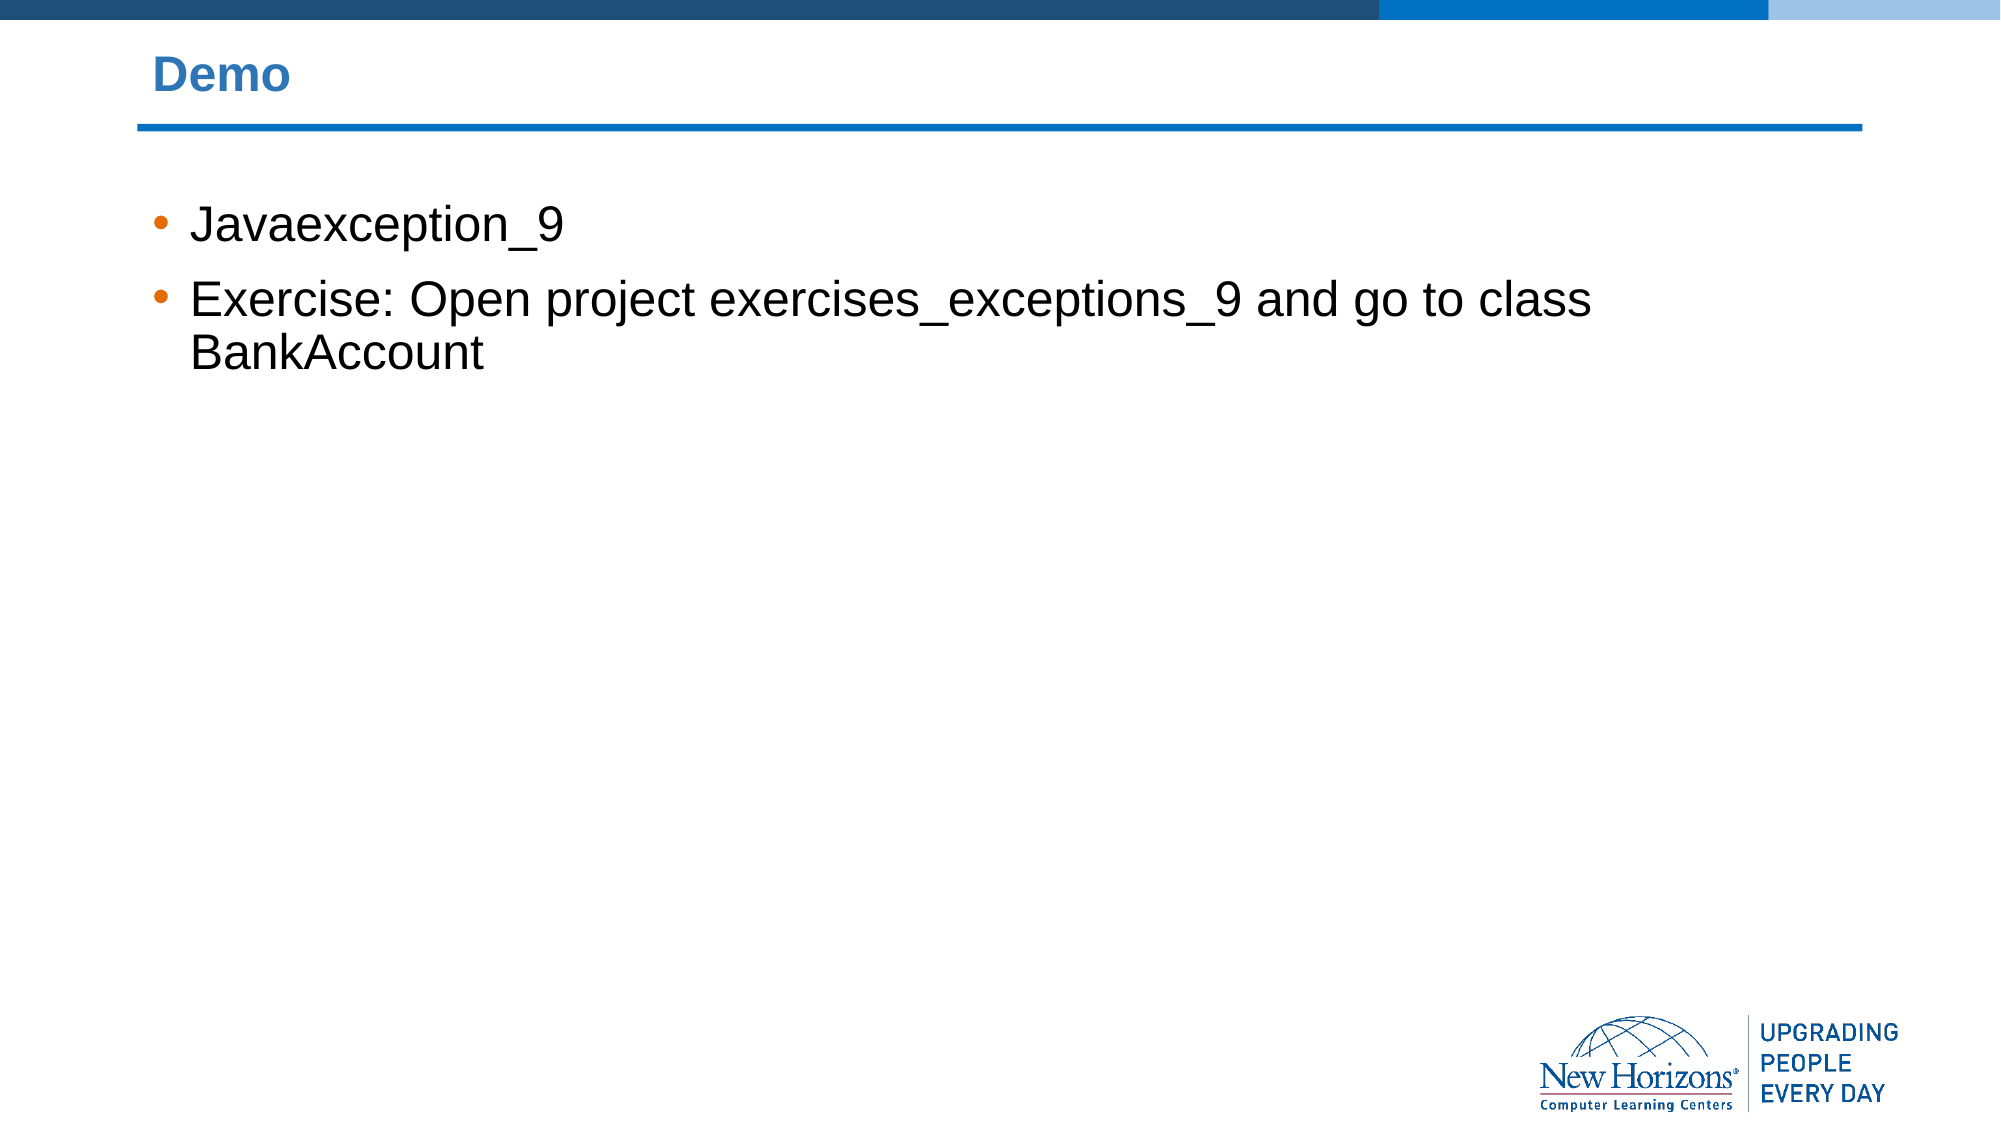

# Demo
Javaexception_9
Exercise: Open project exercises_exceptions_9 and go to class BankAccount